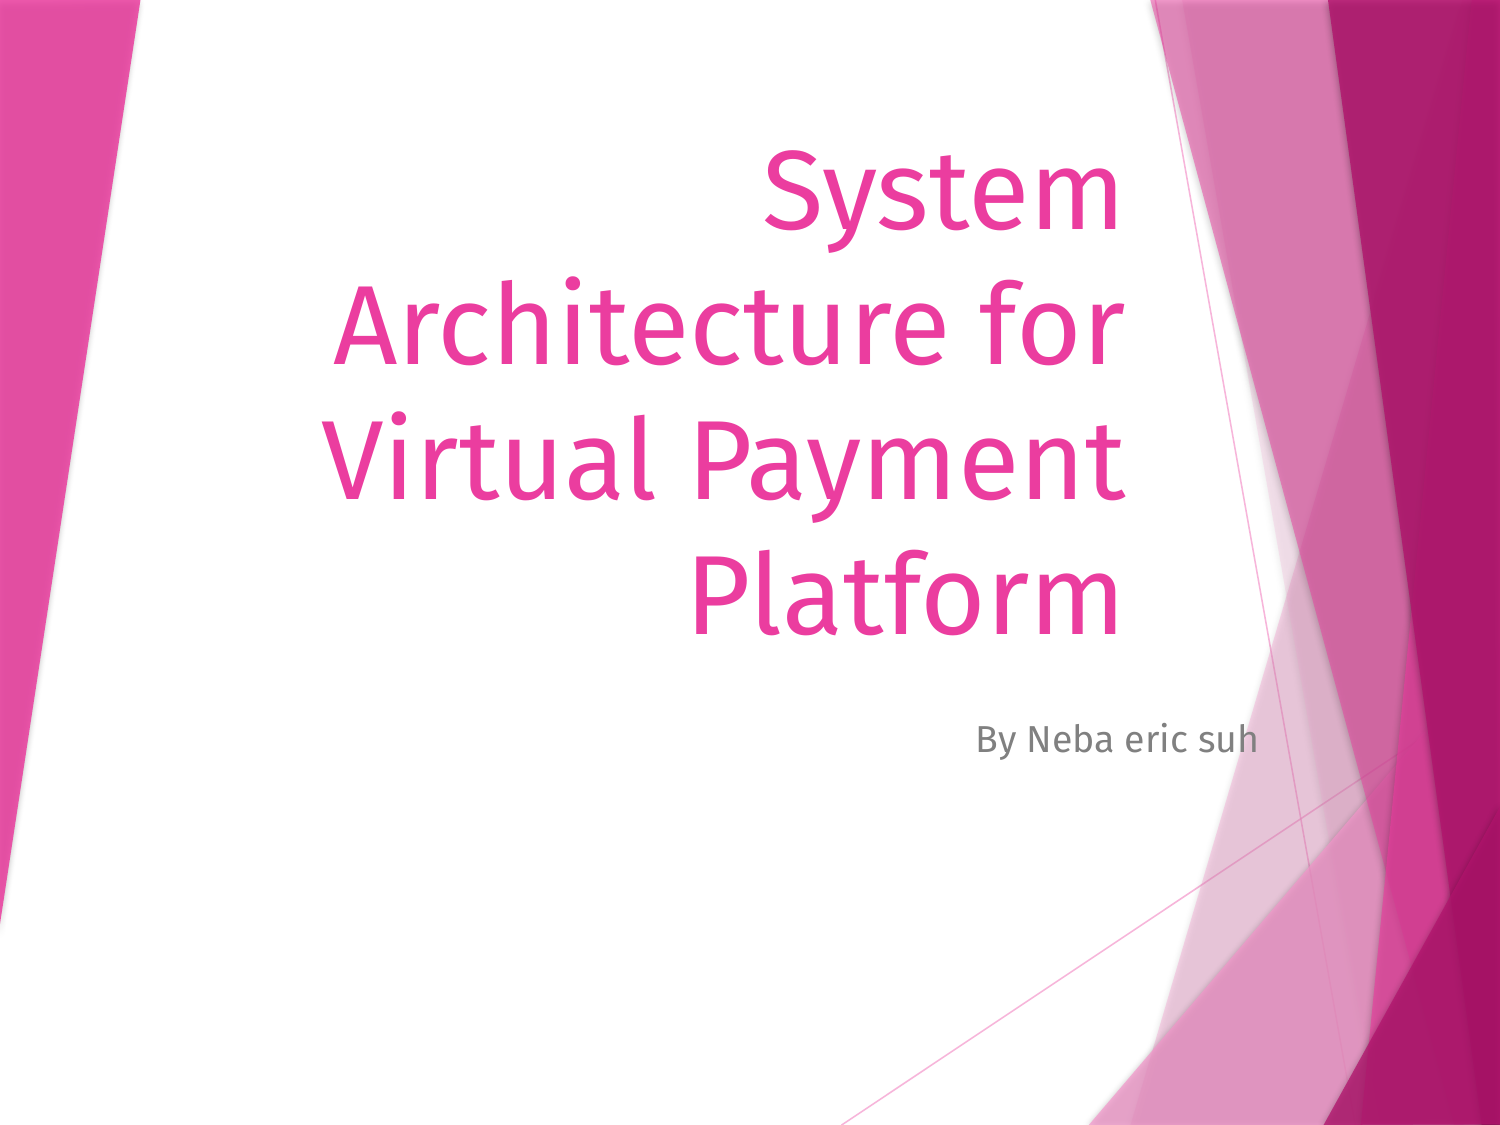

# System Architecture for Virtual Payment Platform
By Neba eric suh